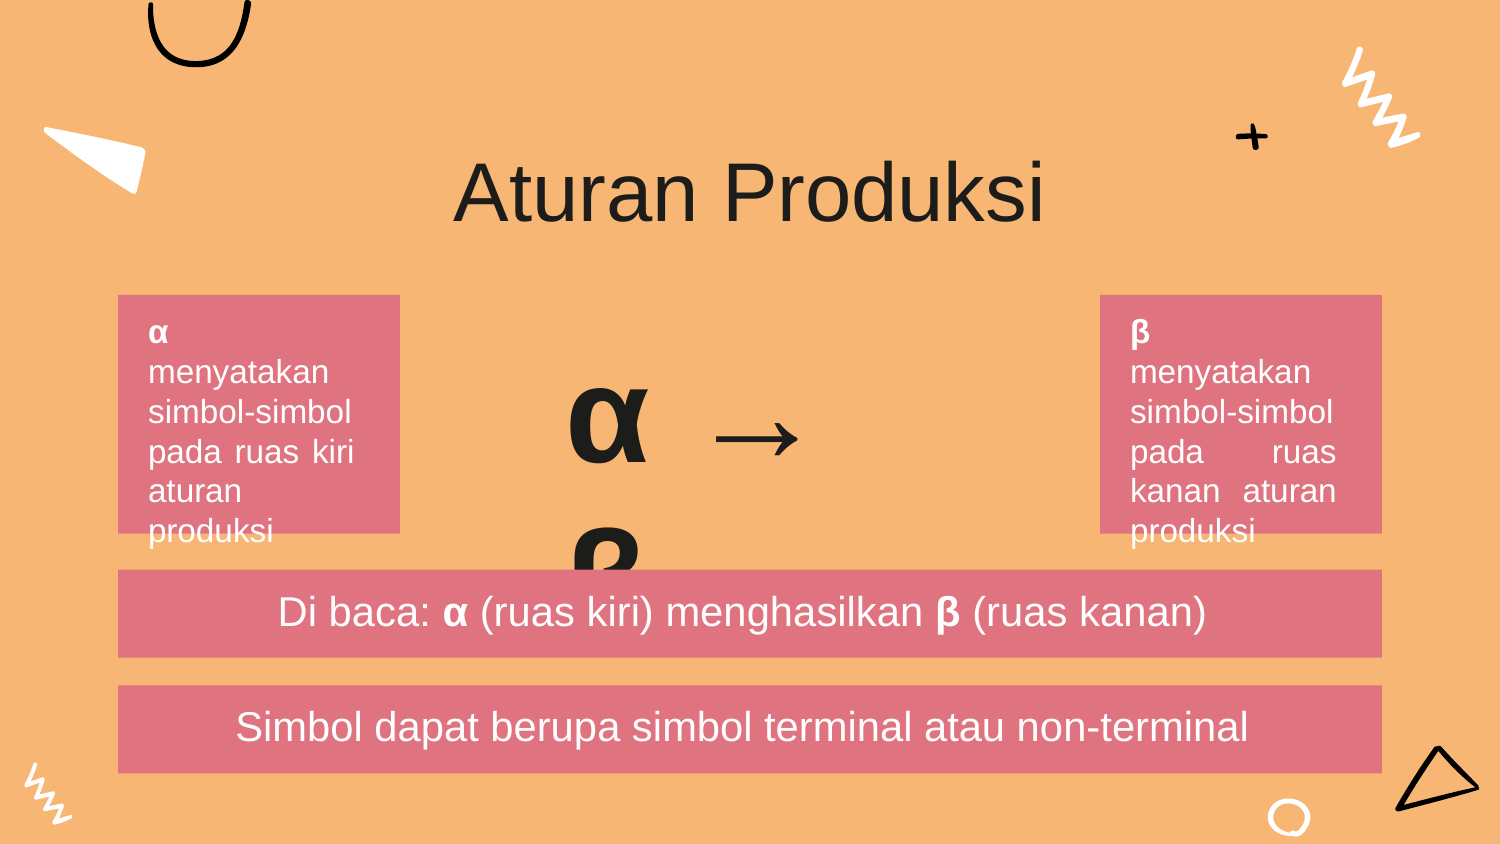

Aturan Produksi
α menyatakan simbol-simbol pada ruas kiri aturan produksi
β menyatakan simbol-simbol pada ruas kanan aturan produksi
α → β
Di baca: α (ruas kiri) menghasilkan β (ruas kanan)
Simbol dapat berupa simbol terminal atau non-terminal